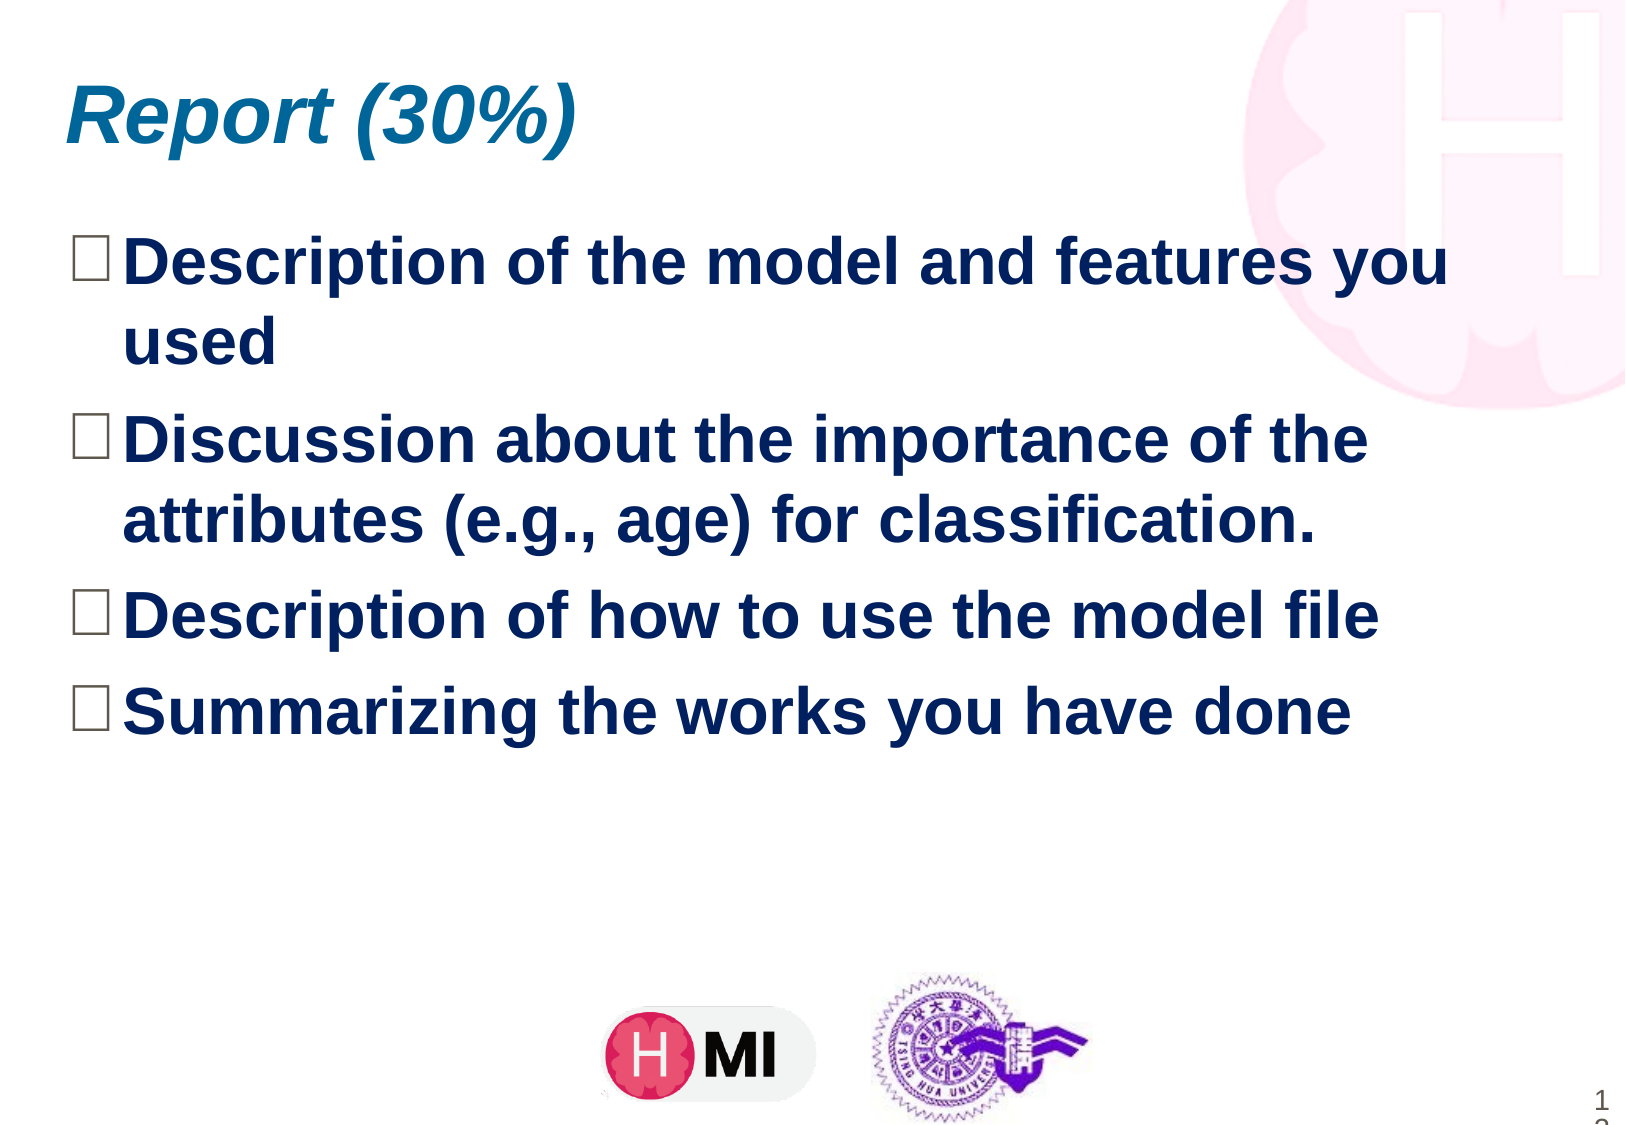

# Report (30%)
Description of the model and features you used
Discussion about the importance of the attributes (e.g., age) for classification.
Description of how to use the model file
Summarizing the works you have done
12